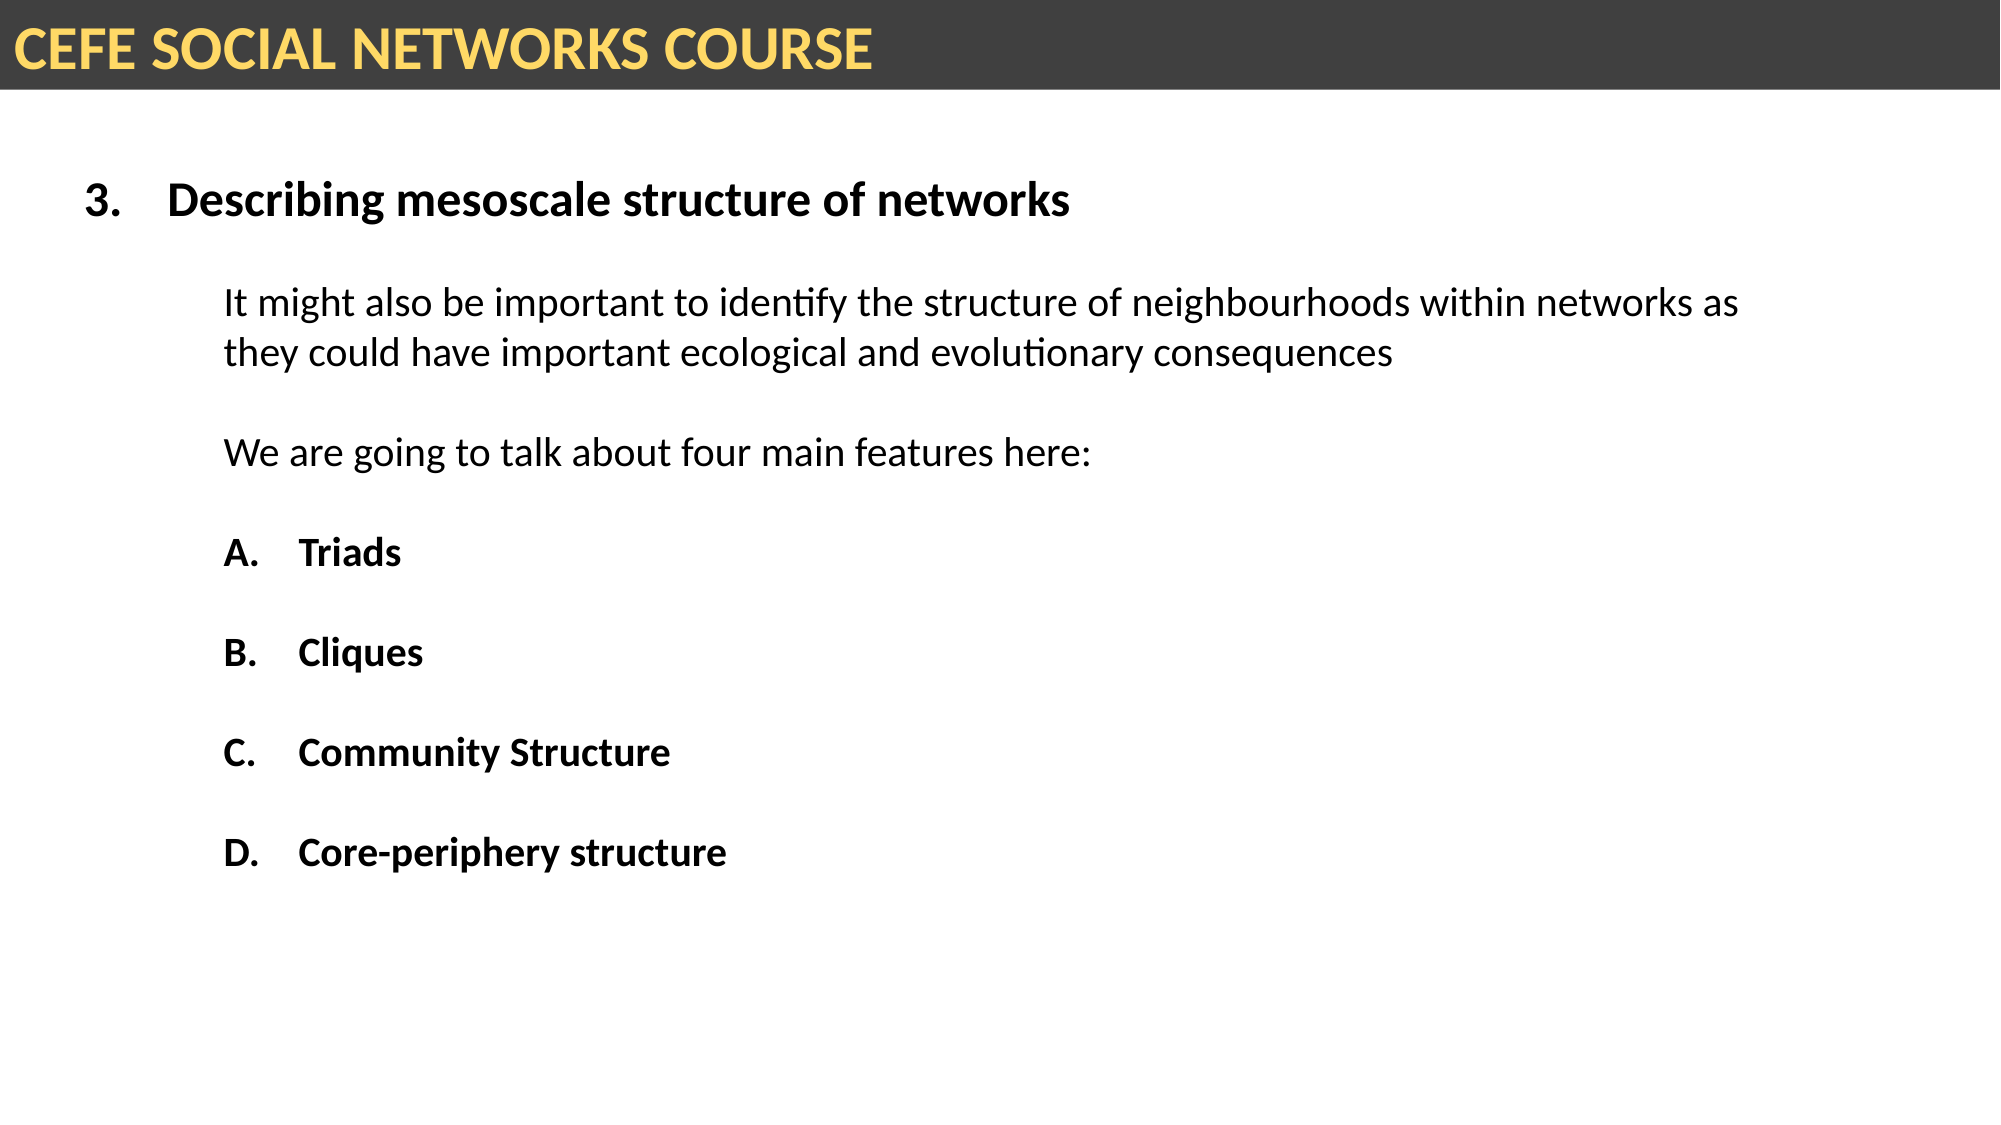

CEFE SOCIAL NETWORKS COURSE
3.    Describing mesoscale structure of networks
It might also be important to identify the structure of neighbourhoods within networks as they could have important ecological and evolutionary consequences

We are going to talk about four main features here:

Triads

Cliques

Community Structure

Core-periphery structure